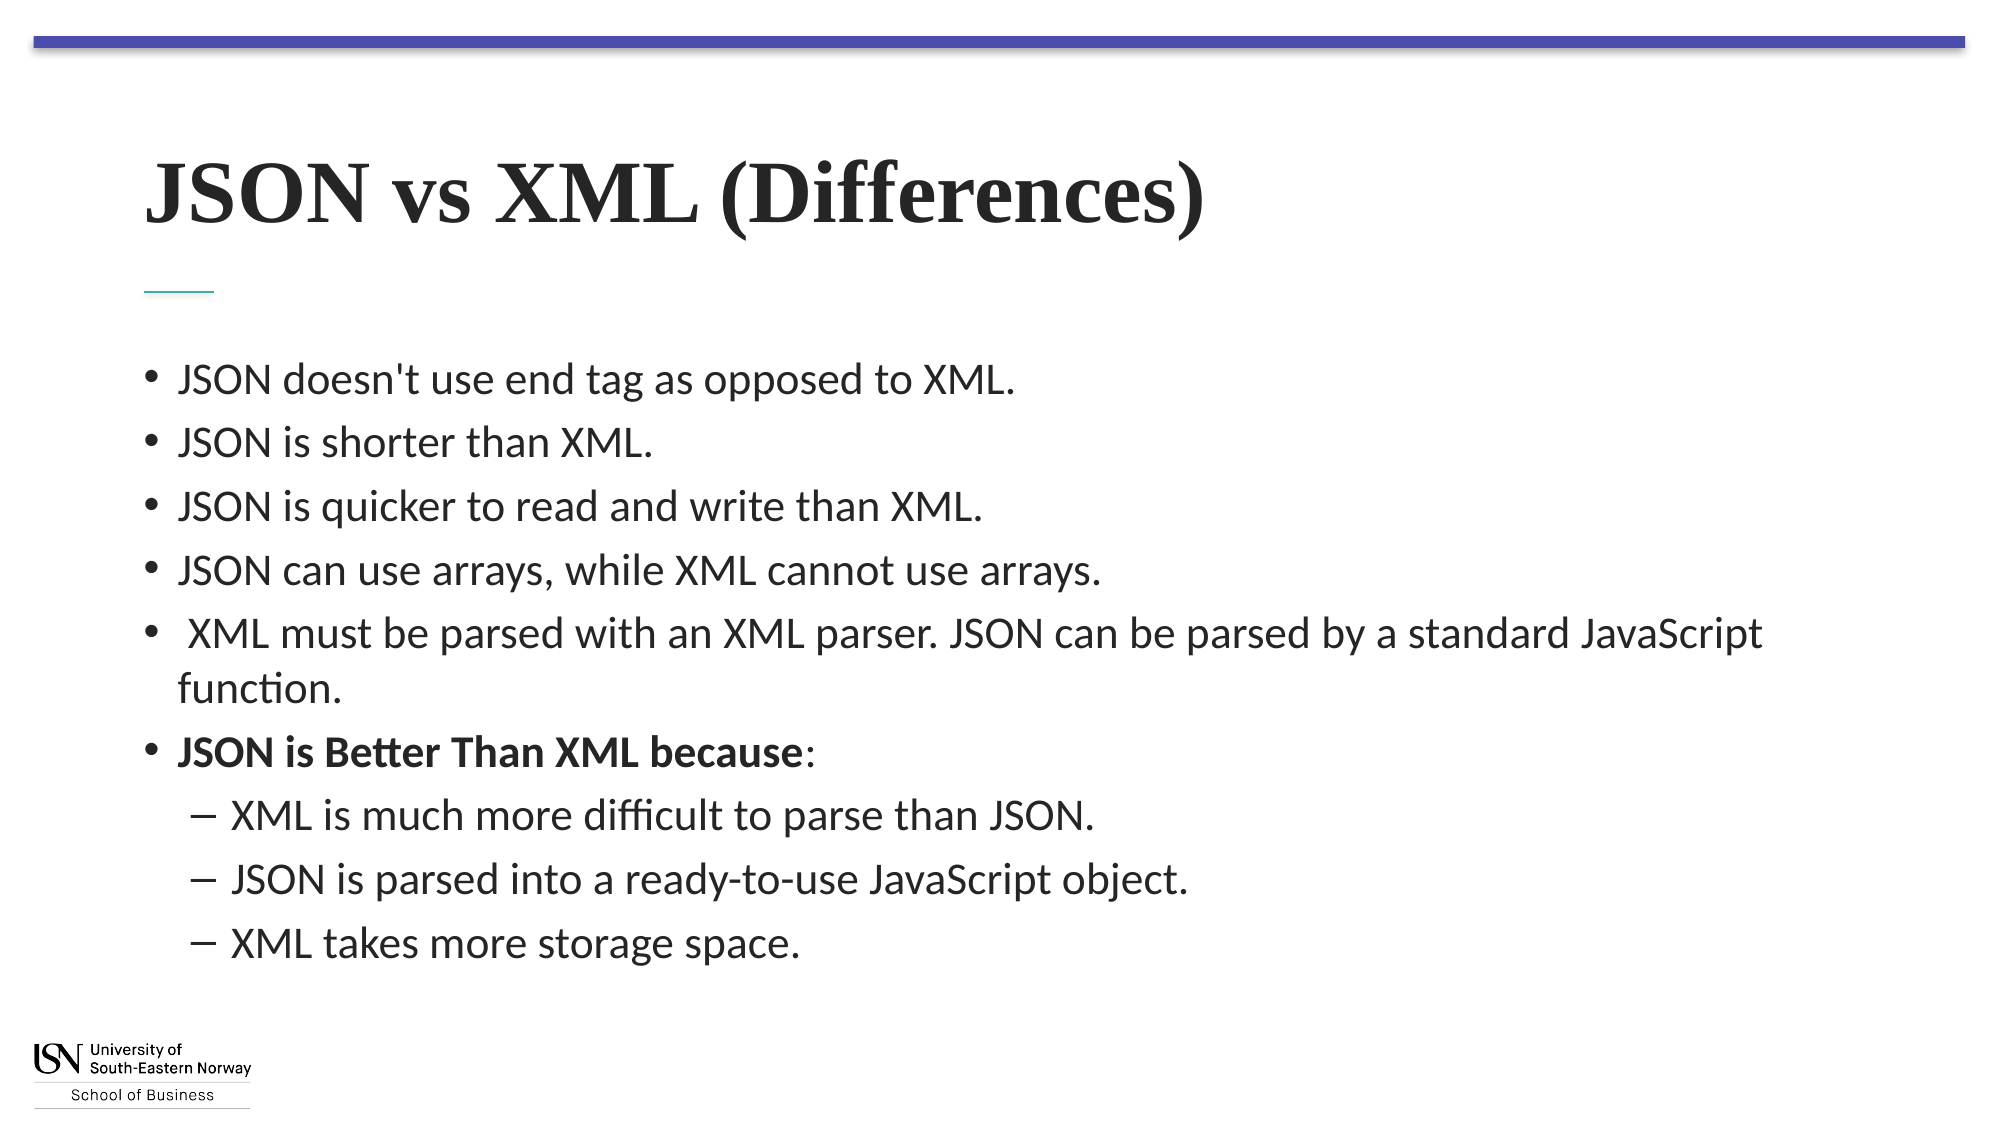

# JSON vs XML (Differences)
JSON doesn't use end tag as opposed to XML.
JSON is shorter than XML.
JSON is quicker to read and write than XML.
JSON can use arrays, while XML cannot use arrays.
 XML must be parsed with an XML parser. JSON can be parsed by a standard JavaScript function.
JSON is Better Than XML because:
XML is much more difficult to parse than JSON.
JSON is parsed into a ready-to-use JavaScript object.
XML takes more storage space.